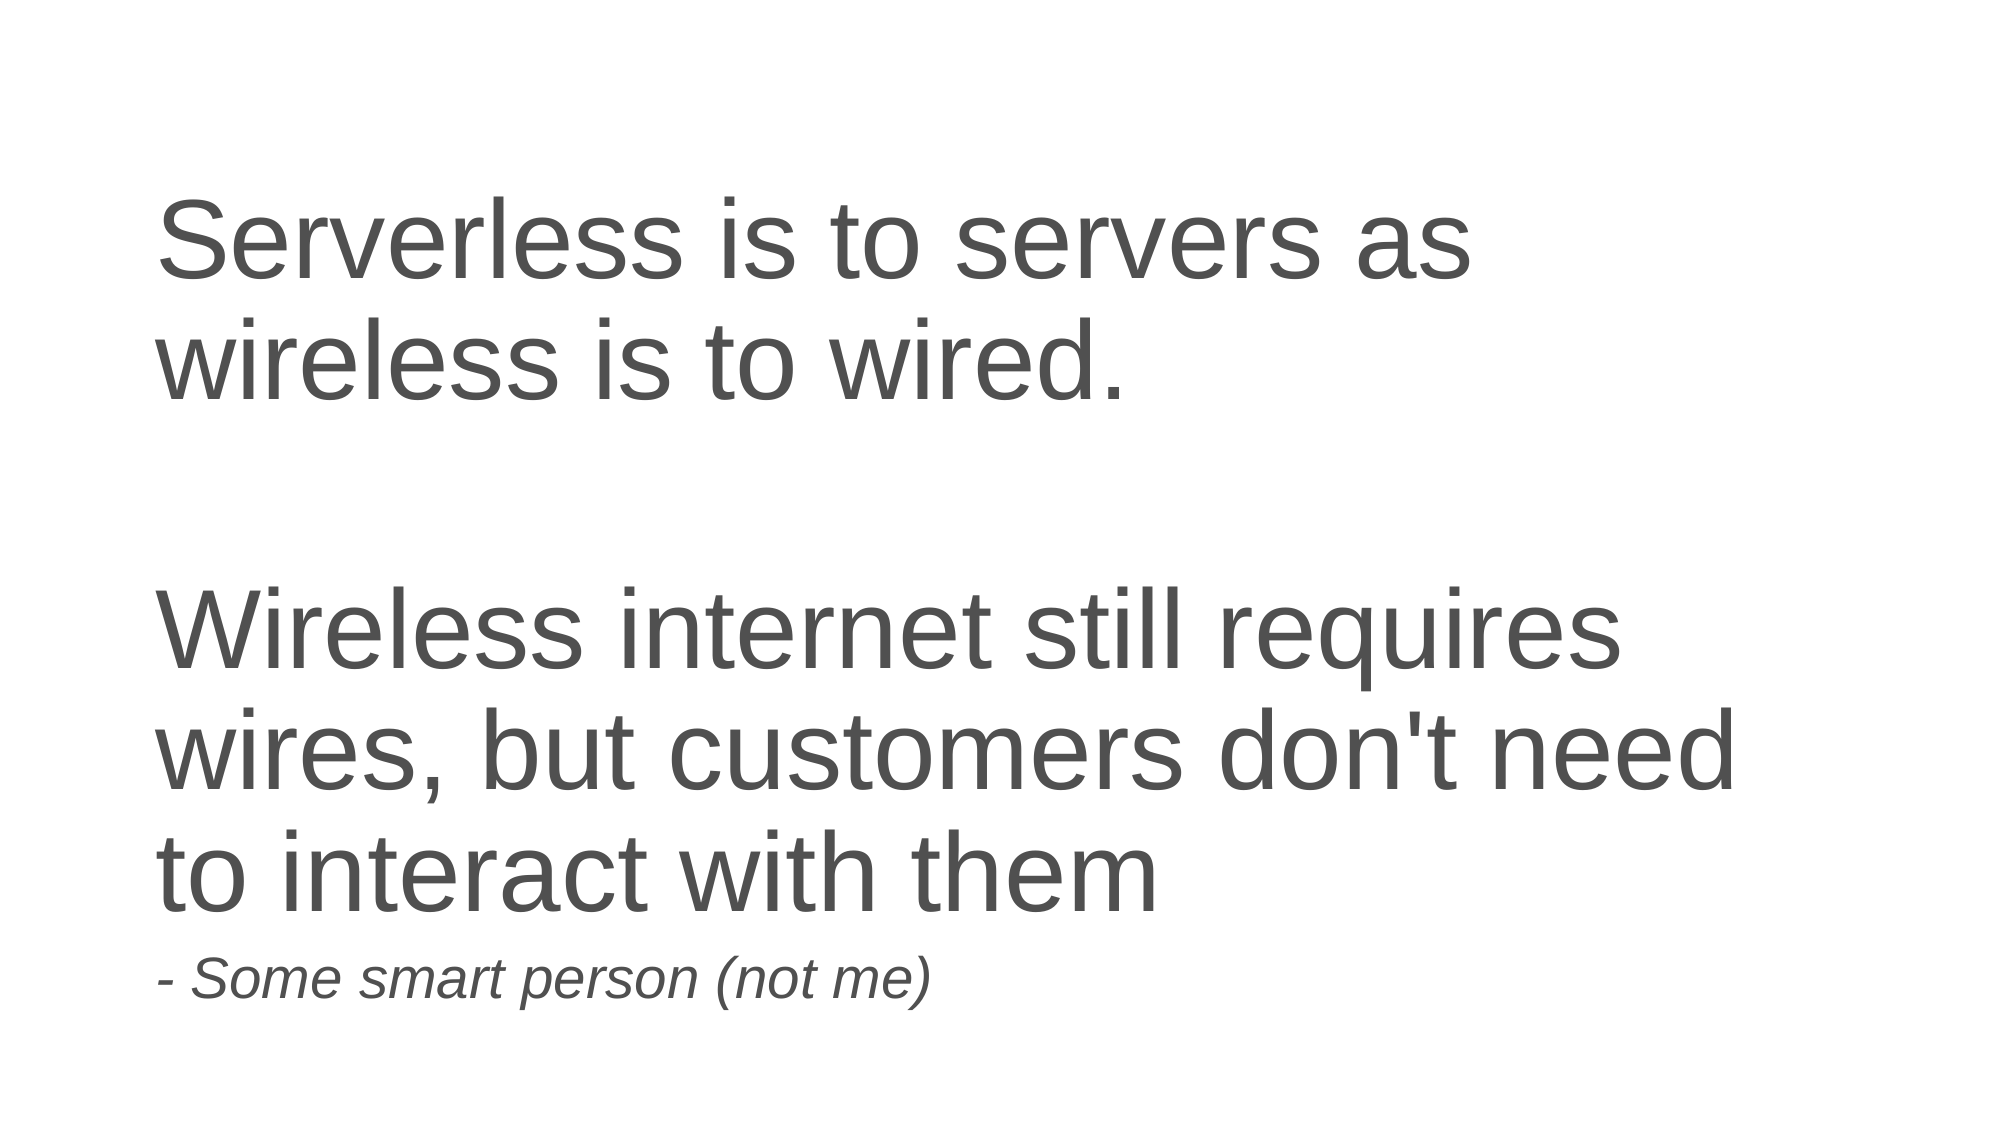

Serverless is to servers as wireless is to wired.

Wireless internet still requires wires, but customers don't need to interact with them
- Some smart person (not me)